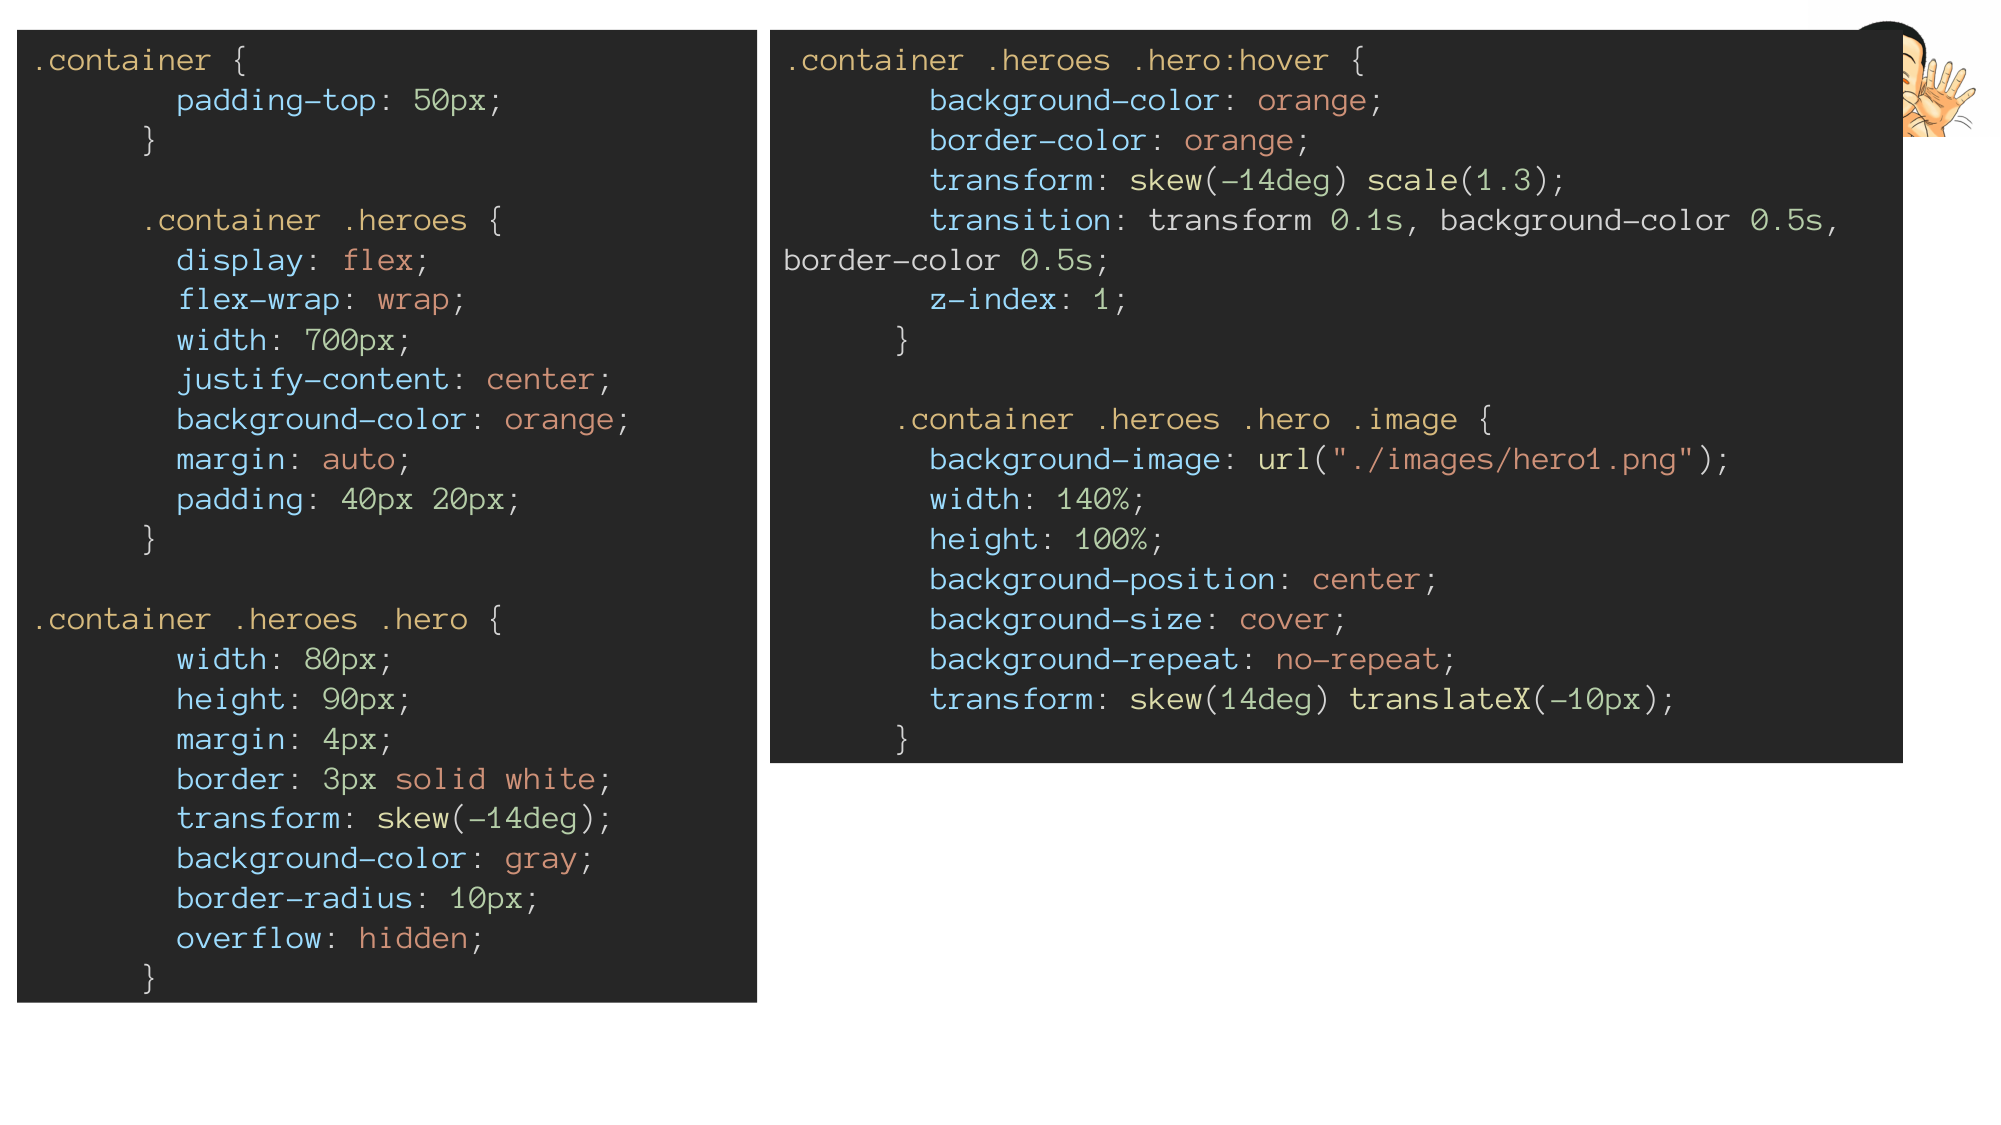

.container {
        padding-top: 50px;
      }
      .container .heroes {
        display: flex;
        flex-wrap: wrap;
        width: 700px;
        justify-content: center;
        background-color: orange;
        margin: auto;
        padding: 40px 20px;
      }

.container .heroes .hero {
        width: 80px;
        height: 90px;
        margin: 4px;
        border: 3px solid white;
        transform: skew(-14deg);
        background-color: gray;
        border-radius: 10px;
        overflow: hidden;
      }
.container .heroes .hero:hover {
        background-color: orange;
        border-color: orange;
        transform: skew(-14deg) scale(1.3);
        transition: transform 0.1s, background-color 0.5s, border-color 0.5s;
        z-index: 1;
      }
      .container .heroes .hero .image {
        background-image: url("./images/hero1.png");
        width: 140%;
        height: 100%;
        background-position: center;
        background-size: cover;
        background-repeat: no-repeat;
        transform: skew(14deg) translateX(-10px);
      }